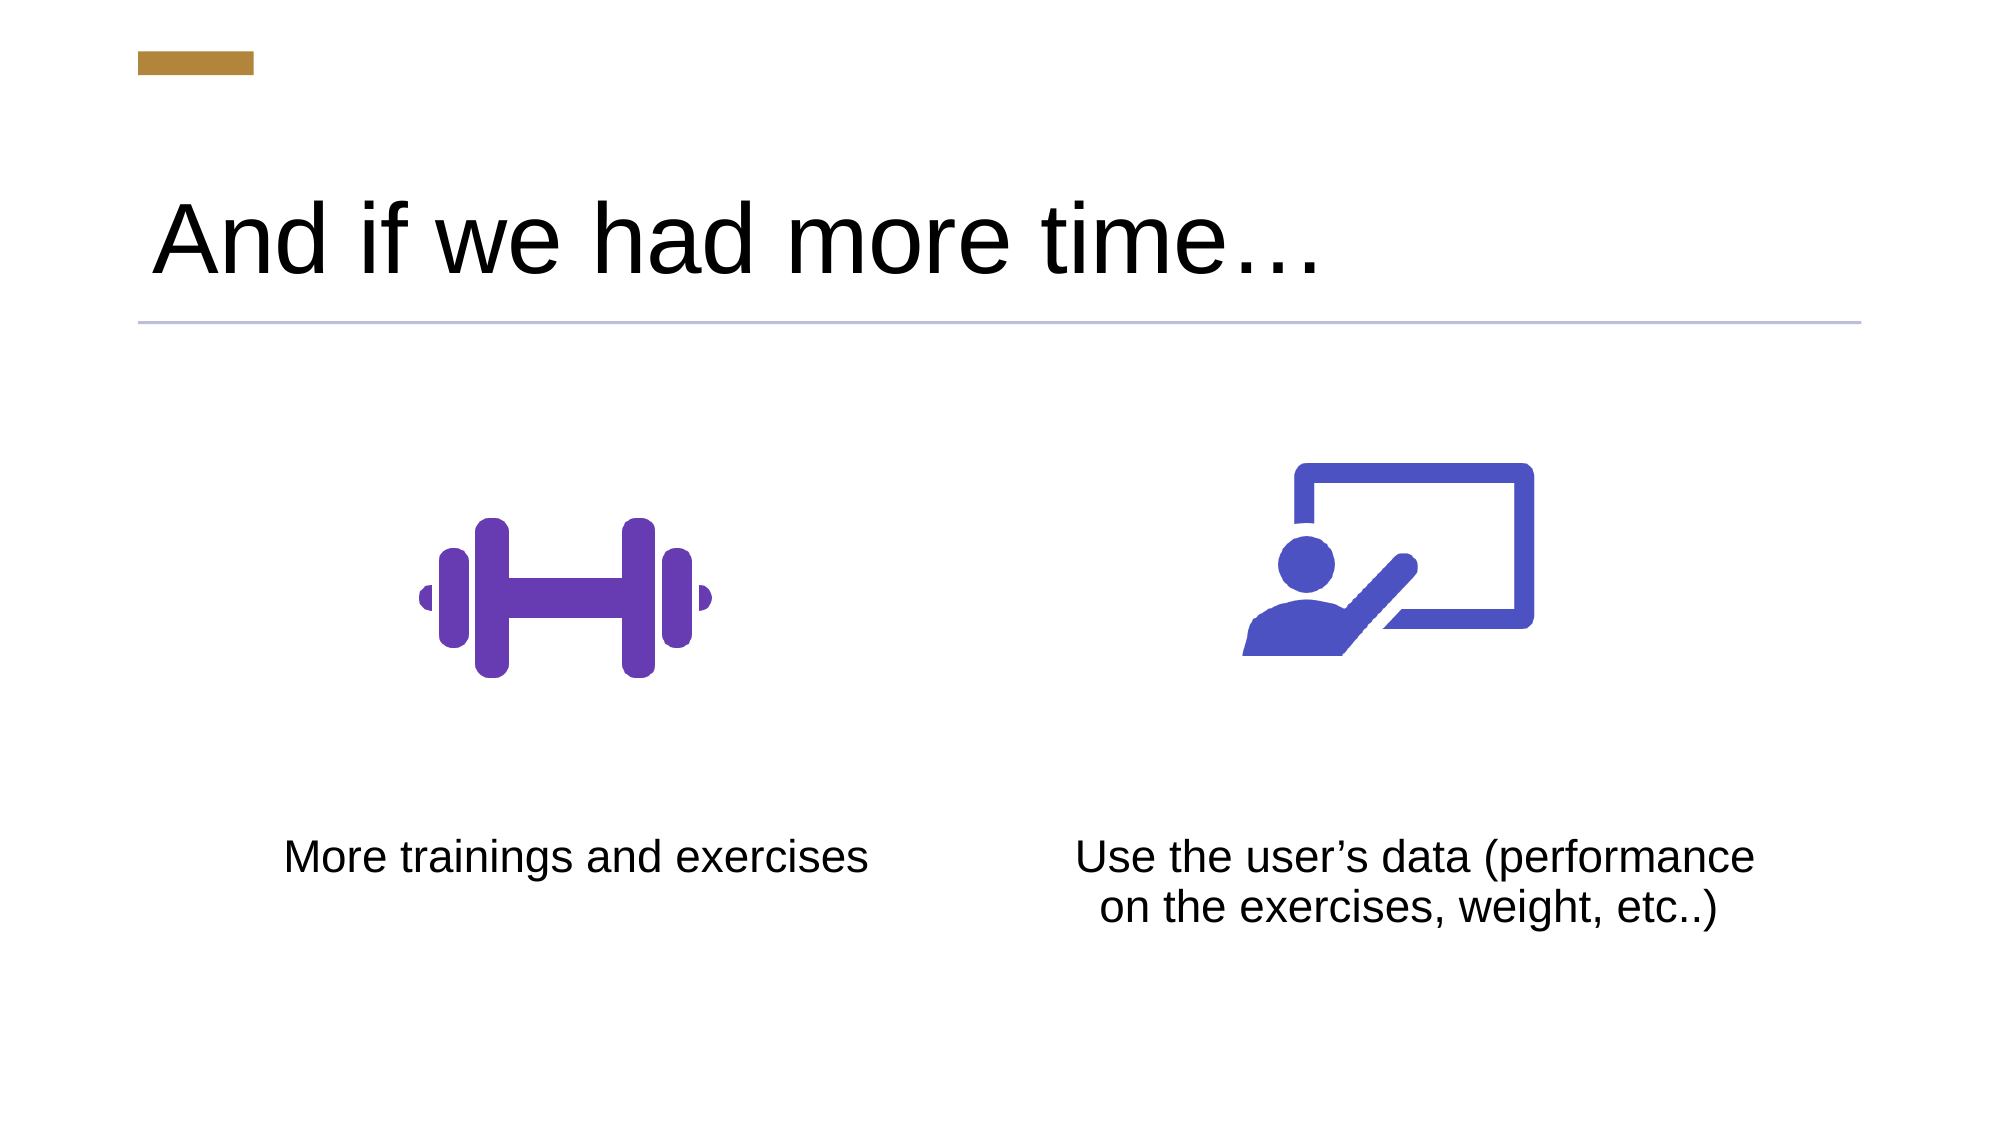

# And if we had more time…

More trainings and exercises
Use the user’s data (performance on the exercises, weight, etc..)